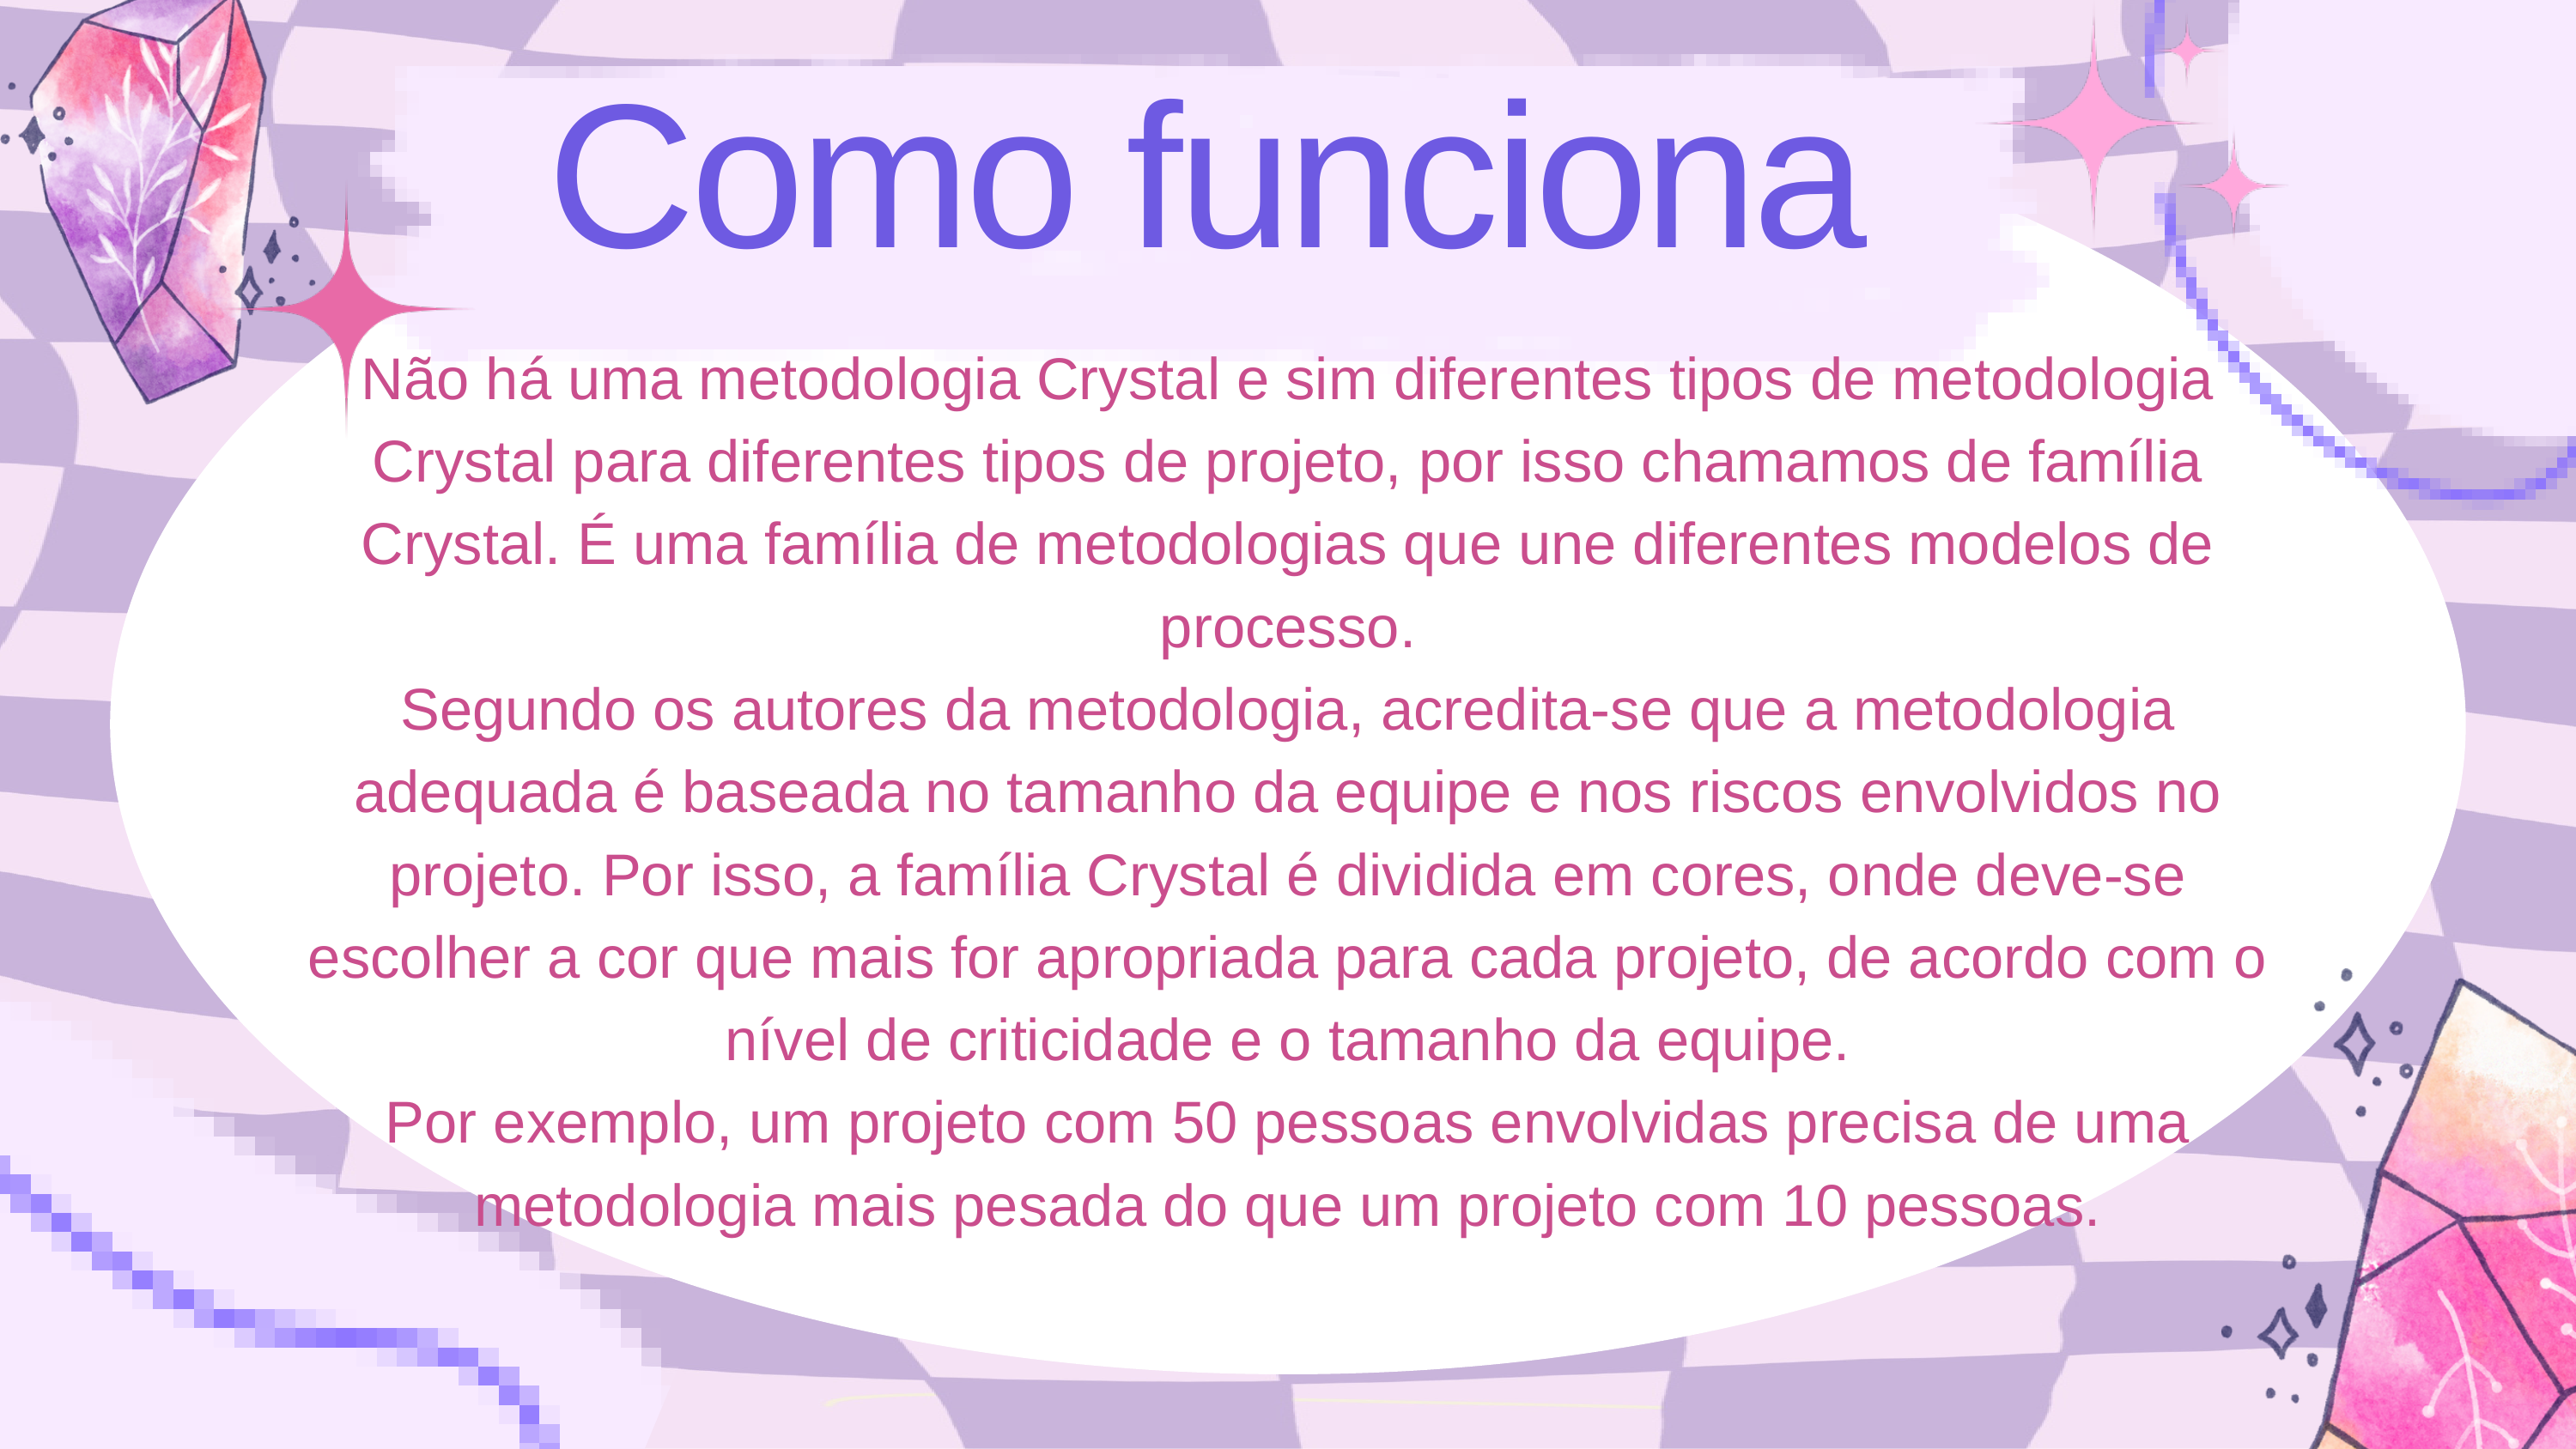

Como funciona

Não há uma metodologia Crystal e sim diferentes tipos de metodologia Crystal para diferentes tipos de projeto, por isso chamamos de família Crystal. É uma família de metodologias que une diferentes modelos de processo.
Segundo os autores da metodologia, acredita-se que a metodologia adequada é baseada no tamanho da equipe e nos riscos envolvidos no projeto. Por isso, a família Crystal é dividida em cores, onde deve-se escolher a cor que mais for apropriada para cada projeto, de acordo com o nível de criticidade e o tamanho da equipe.
Por exemplo, um projeto com 50 pessoas envolvidas precisa de uma metodologia mais pesada do que um projeto com 10 pessoas.